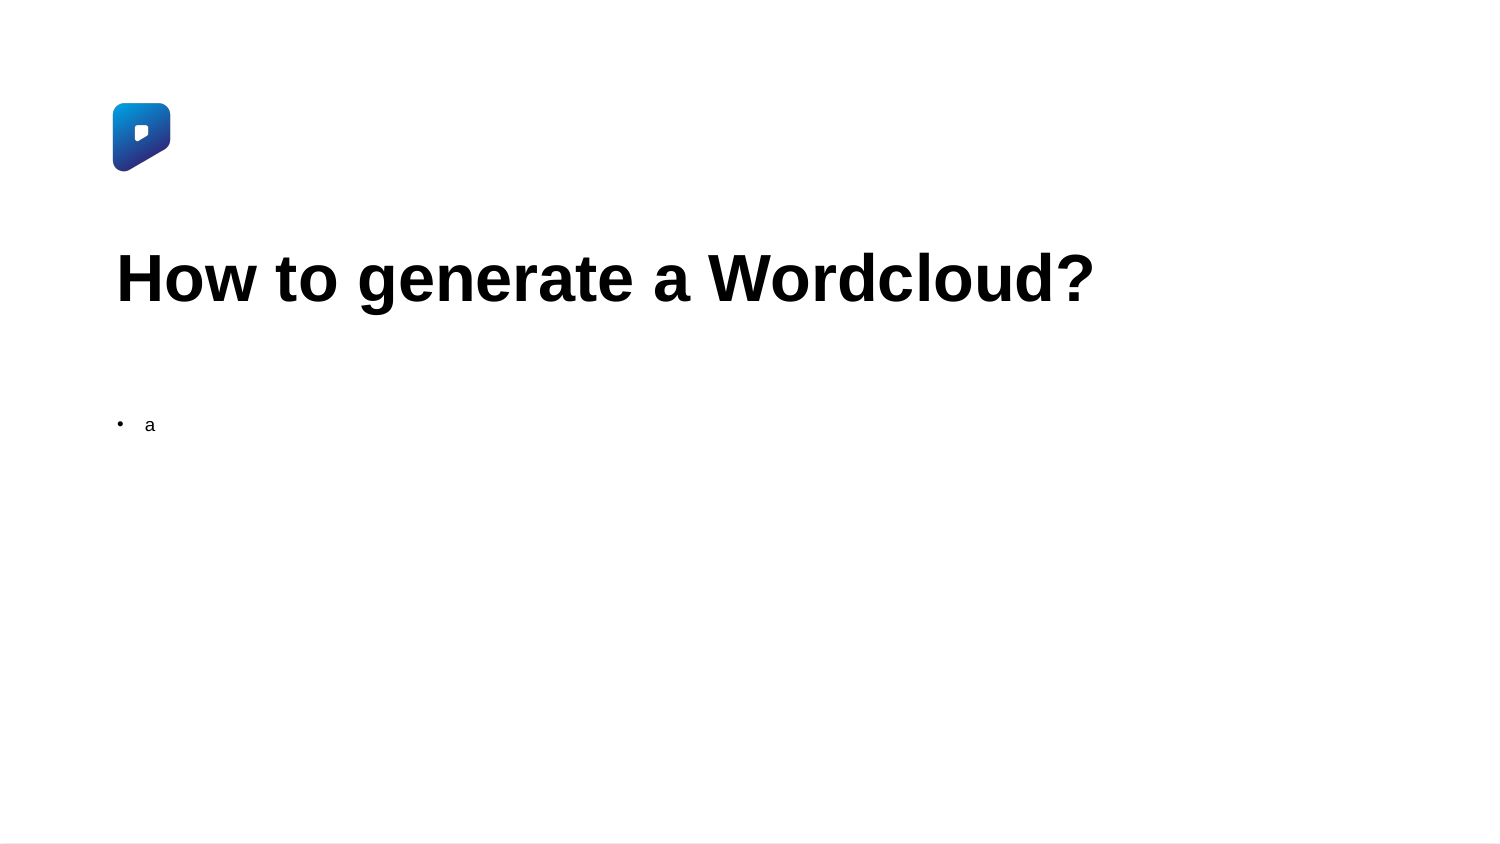

# How to generate a Wordcloud?
a